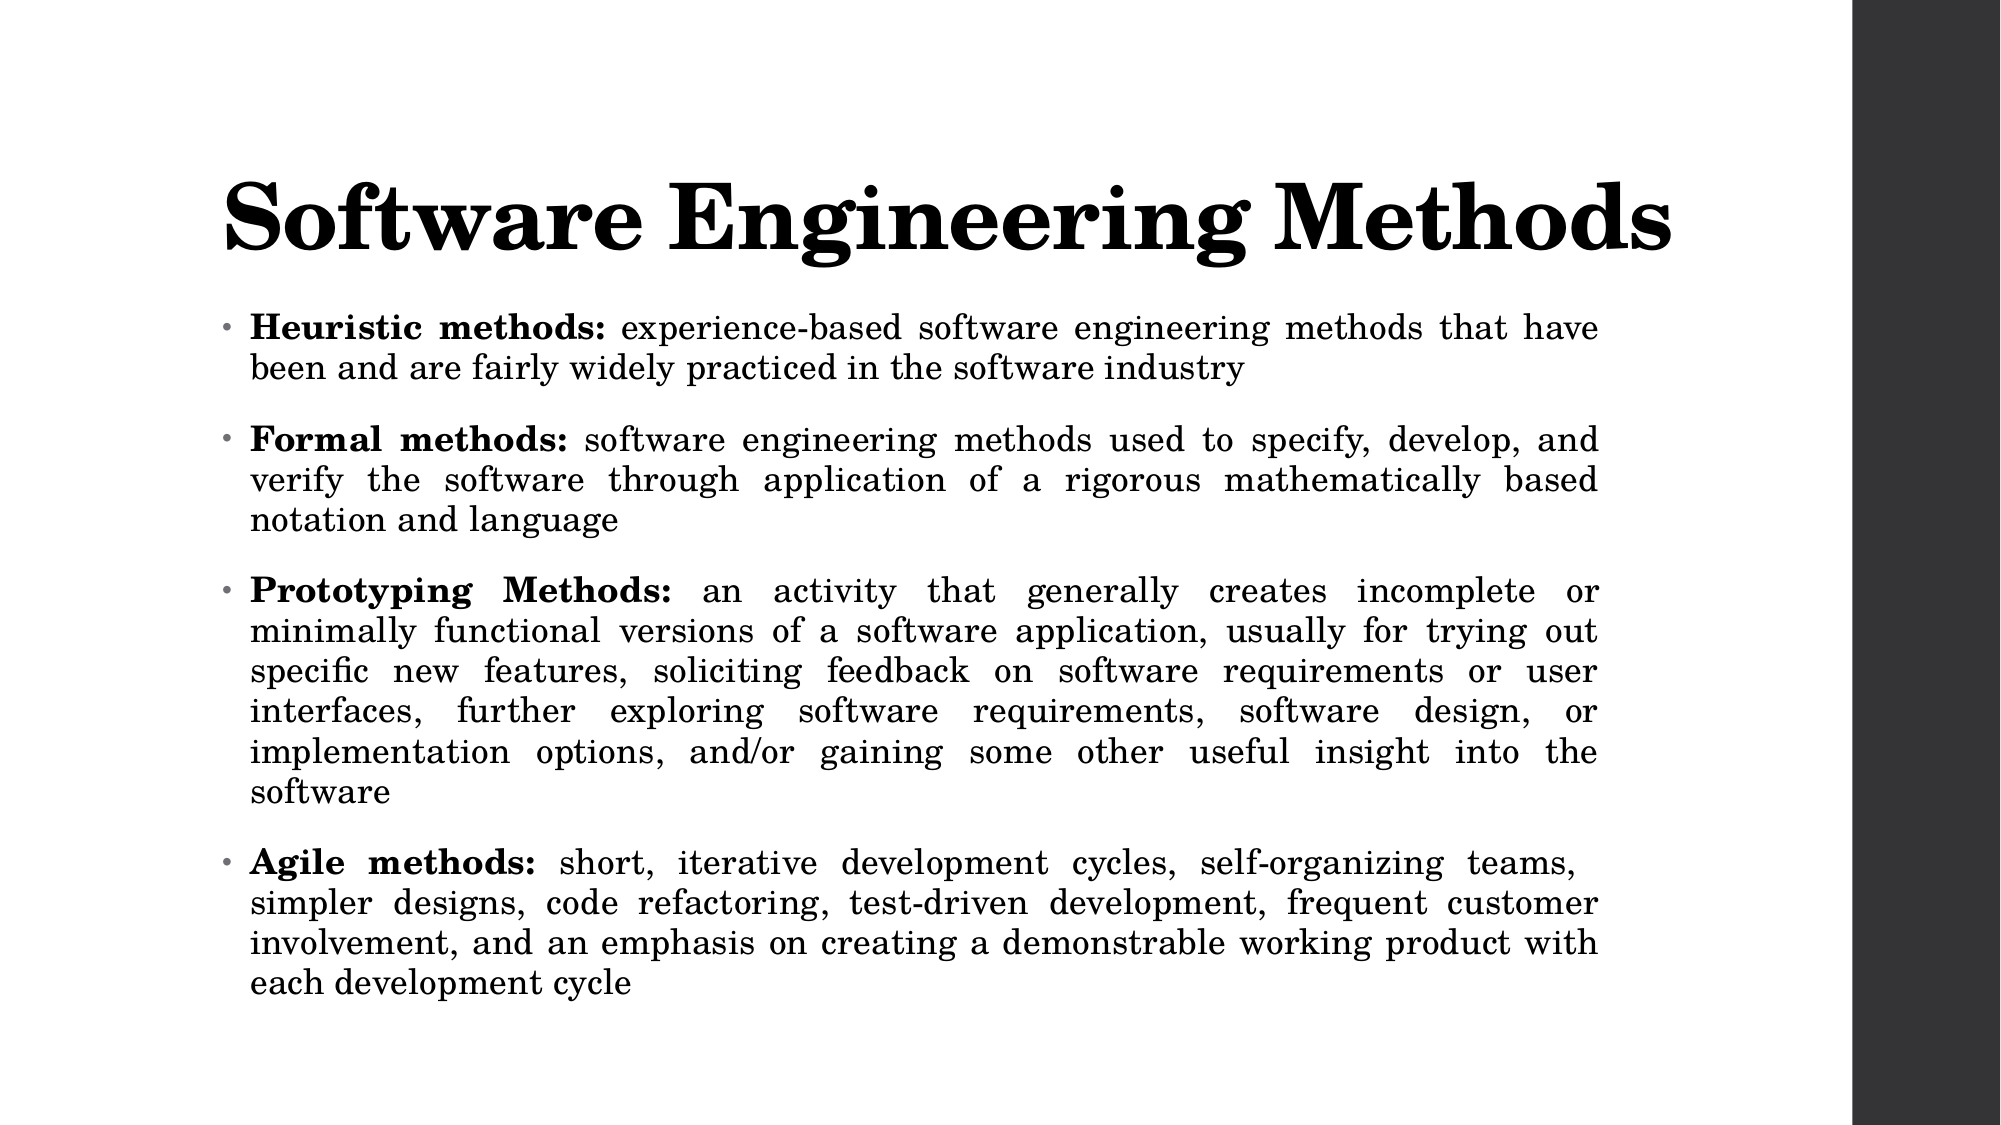

# Software Engineering Methods
Heuristic methods: experience-based software engineering methods that have been and are fairly widely practiced in the software industry
Formal methods: software engineering methods used to specify, develop, and verify the software through application of a rigorous mathematically based notation and language
Prototyping Methods: an activity that generally creates incomplete or minimally functional versions of a software application, usually for trying out specific new features, soliciting feedback on software requirements or user interfaces, further exploring software requirements, software design, or implementation options, and/or gaining some other useful insight into the software
Agile methods: short, iterative development cycles, self-organizing teams,
simpler designs, code refactoring, test-driven development, frequent customer involvement, and an emphasis on creating a demonstrable working product with each development cycle